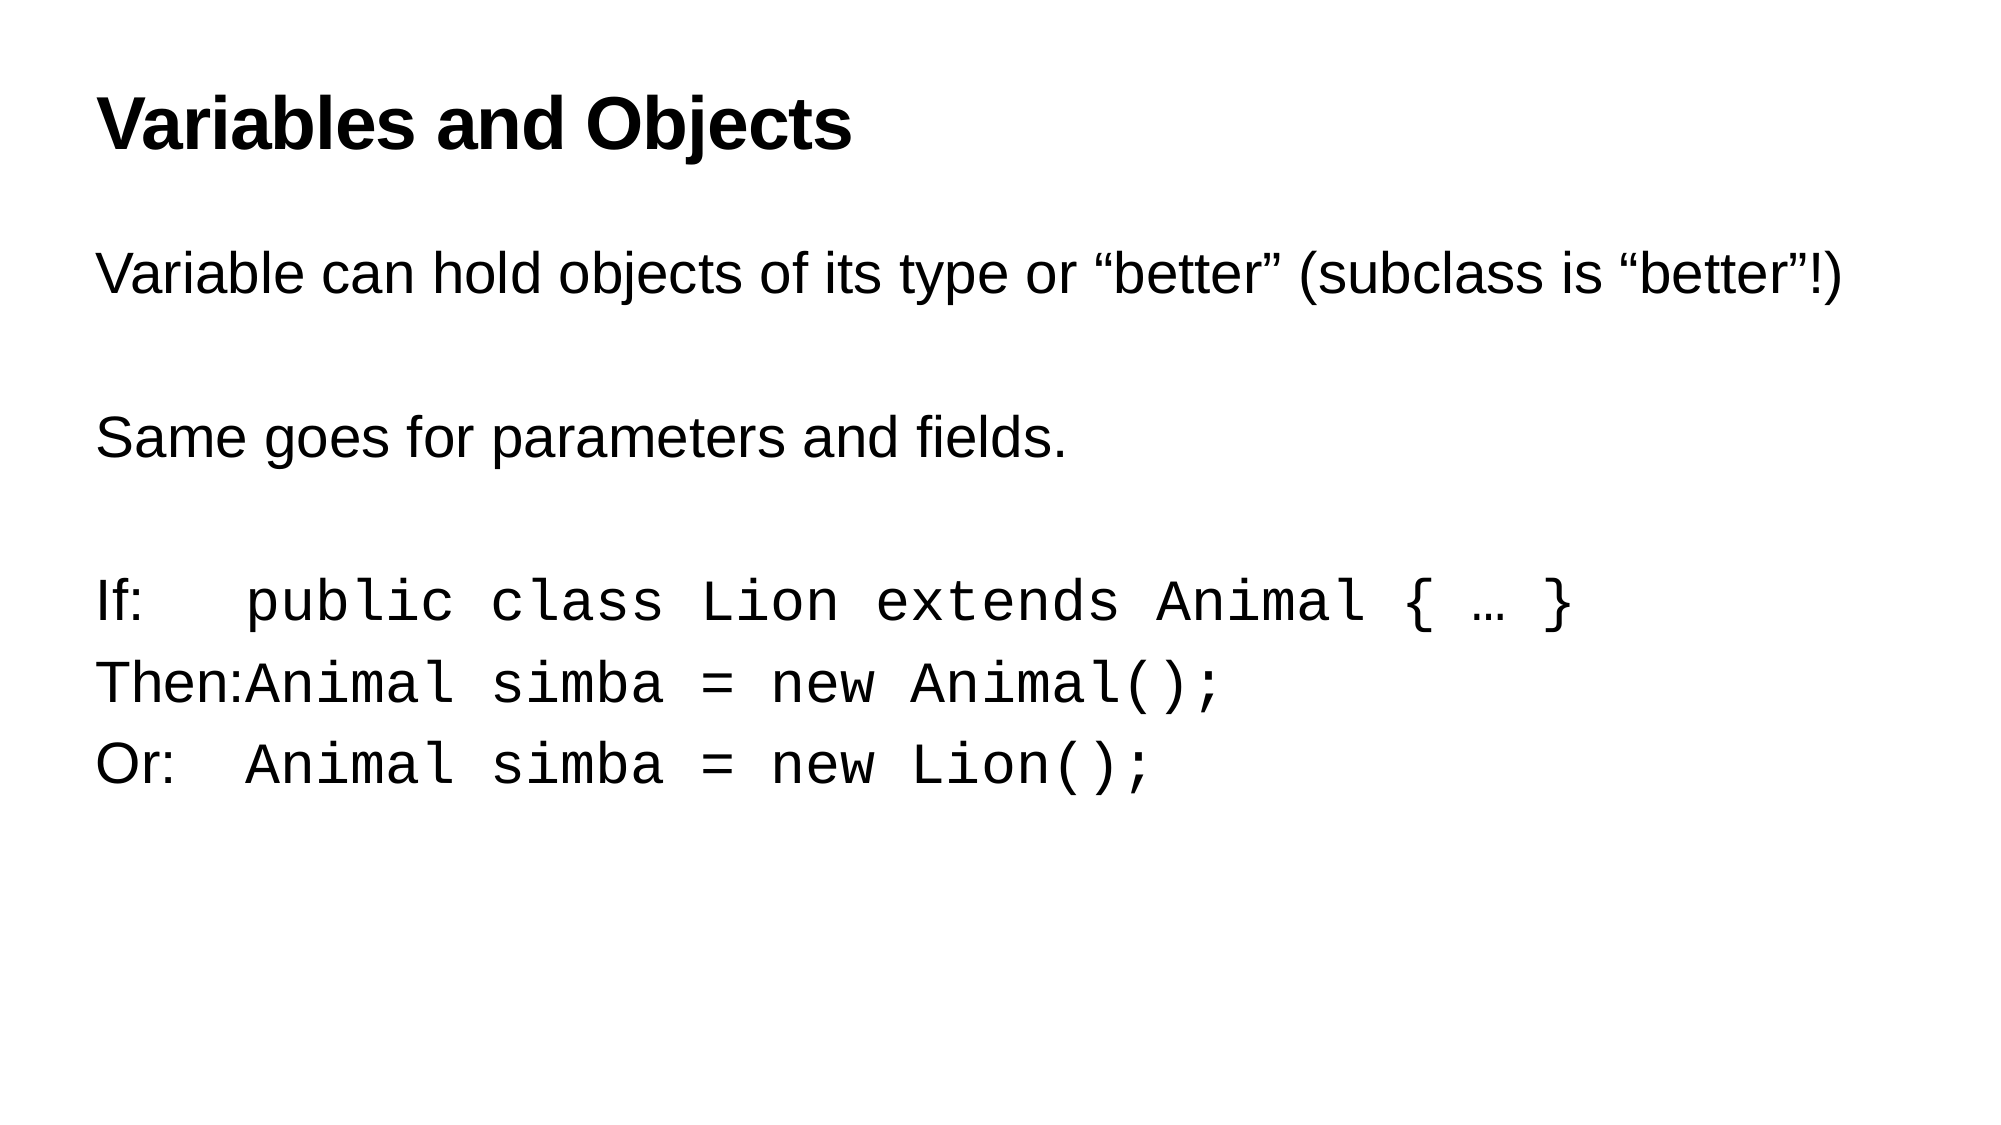

# Variables and Objects
Variable can hold objects of its type or “better” (subclass is “better”!)

Same goes for parameters and fields.

If:	public class Lion extends Animal { … }
Then:	Animal simba = new Animal();
Or:	Animal simba = new Lion();